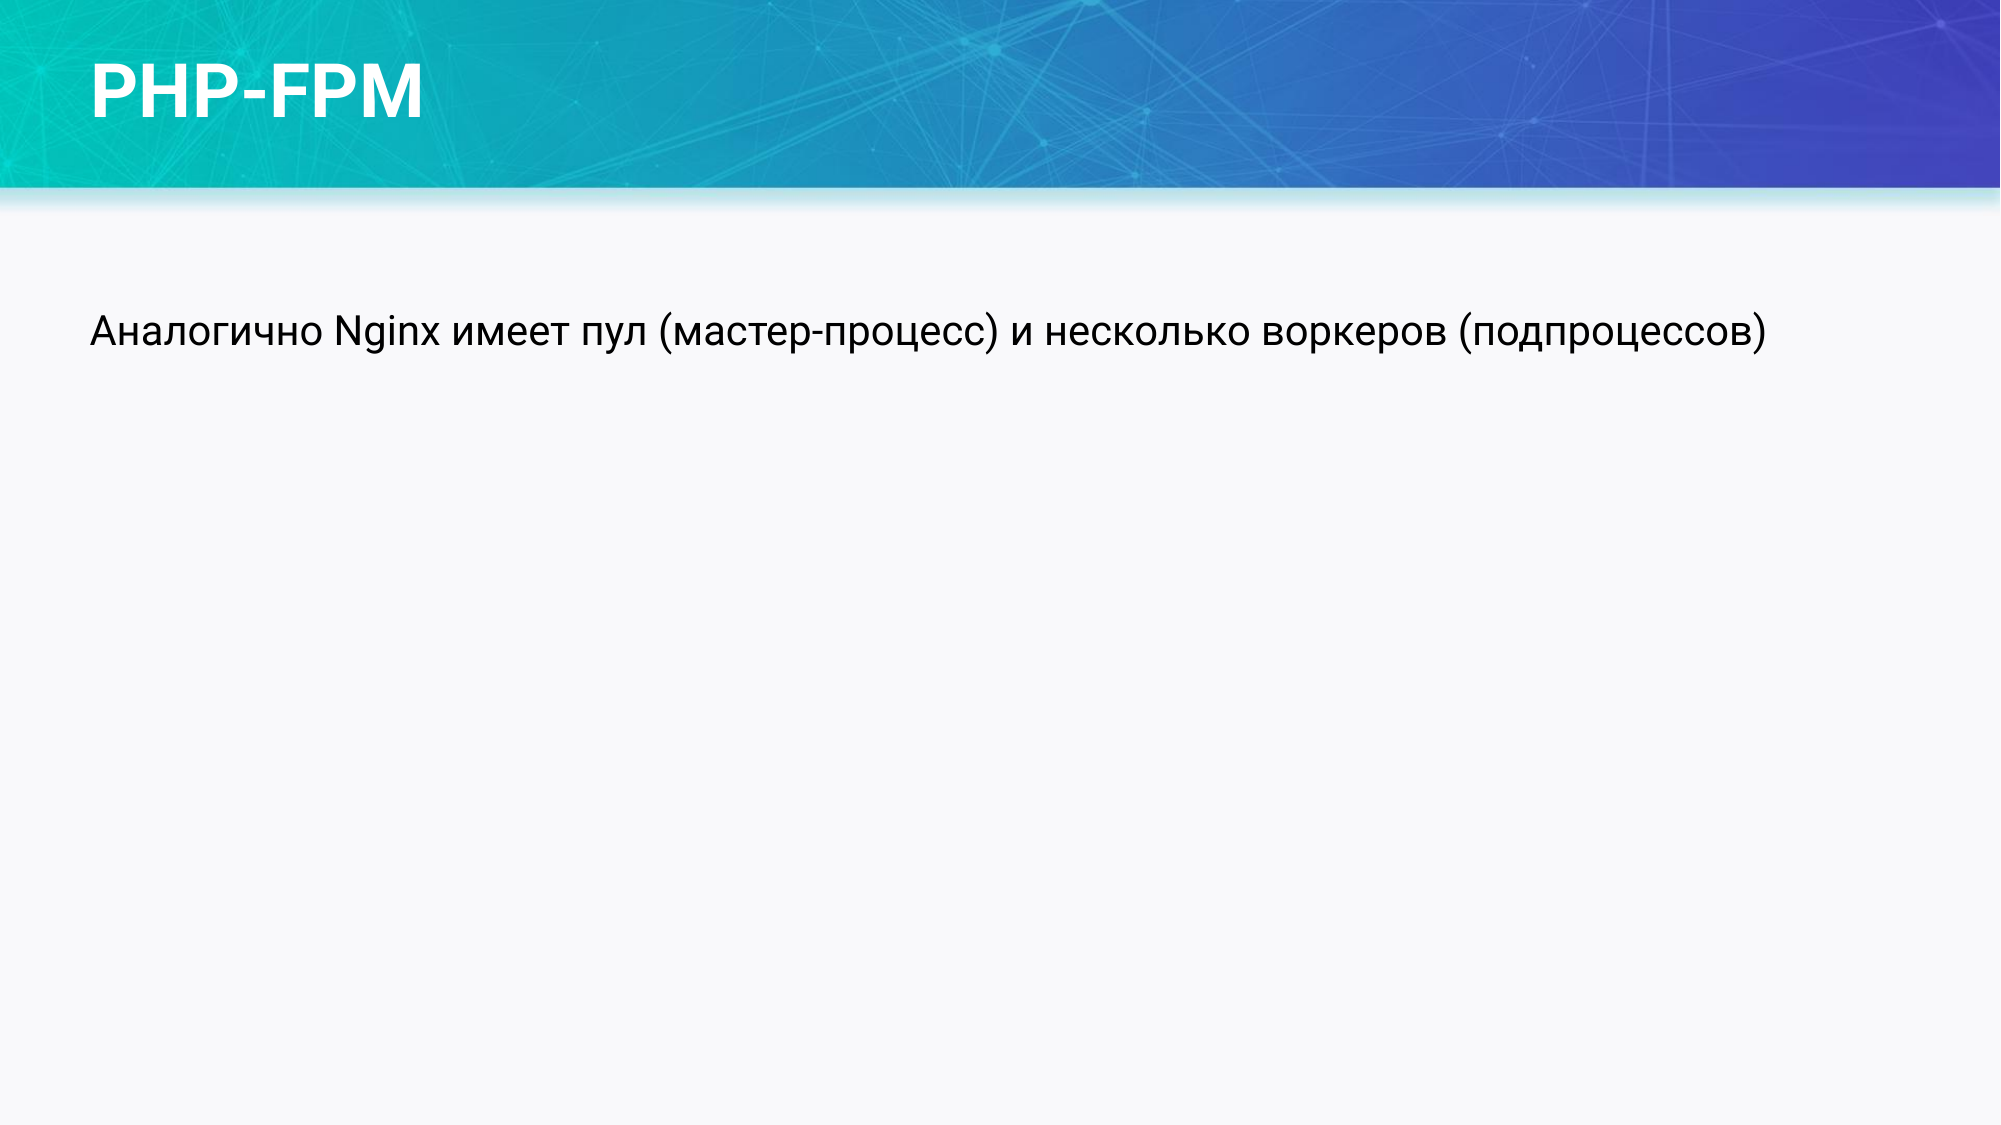

# PHP-FPM
Аналогично Nginx имеет пул (мастер-процесс) и несколько воркеров (подпроцессов)